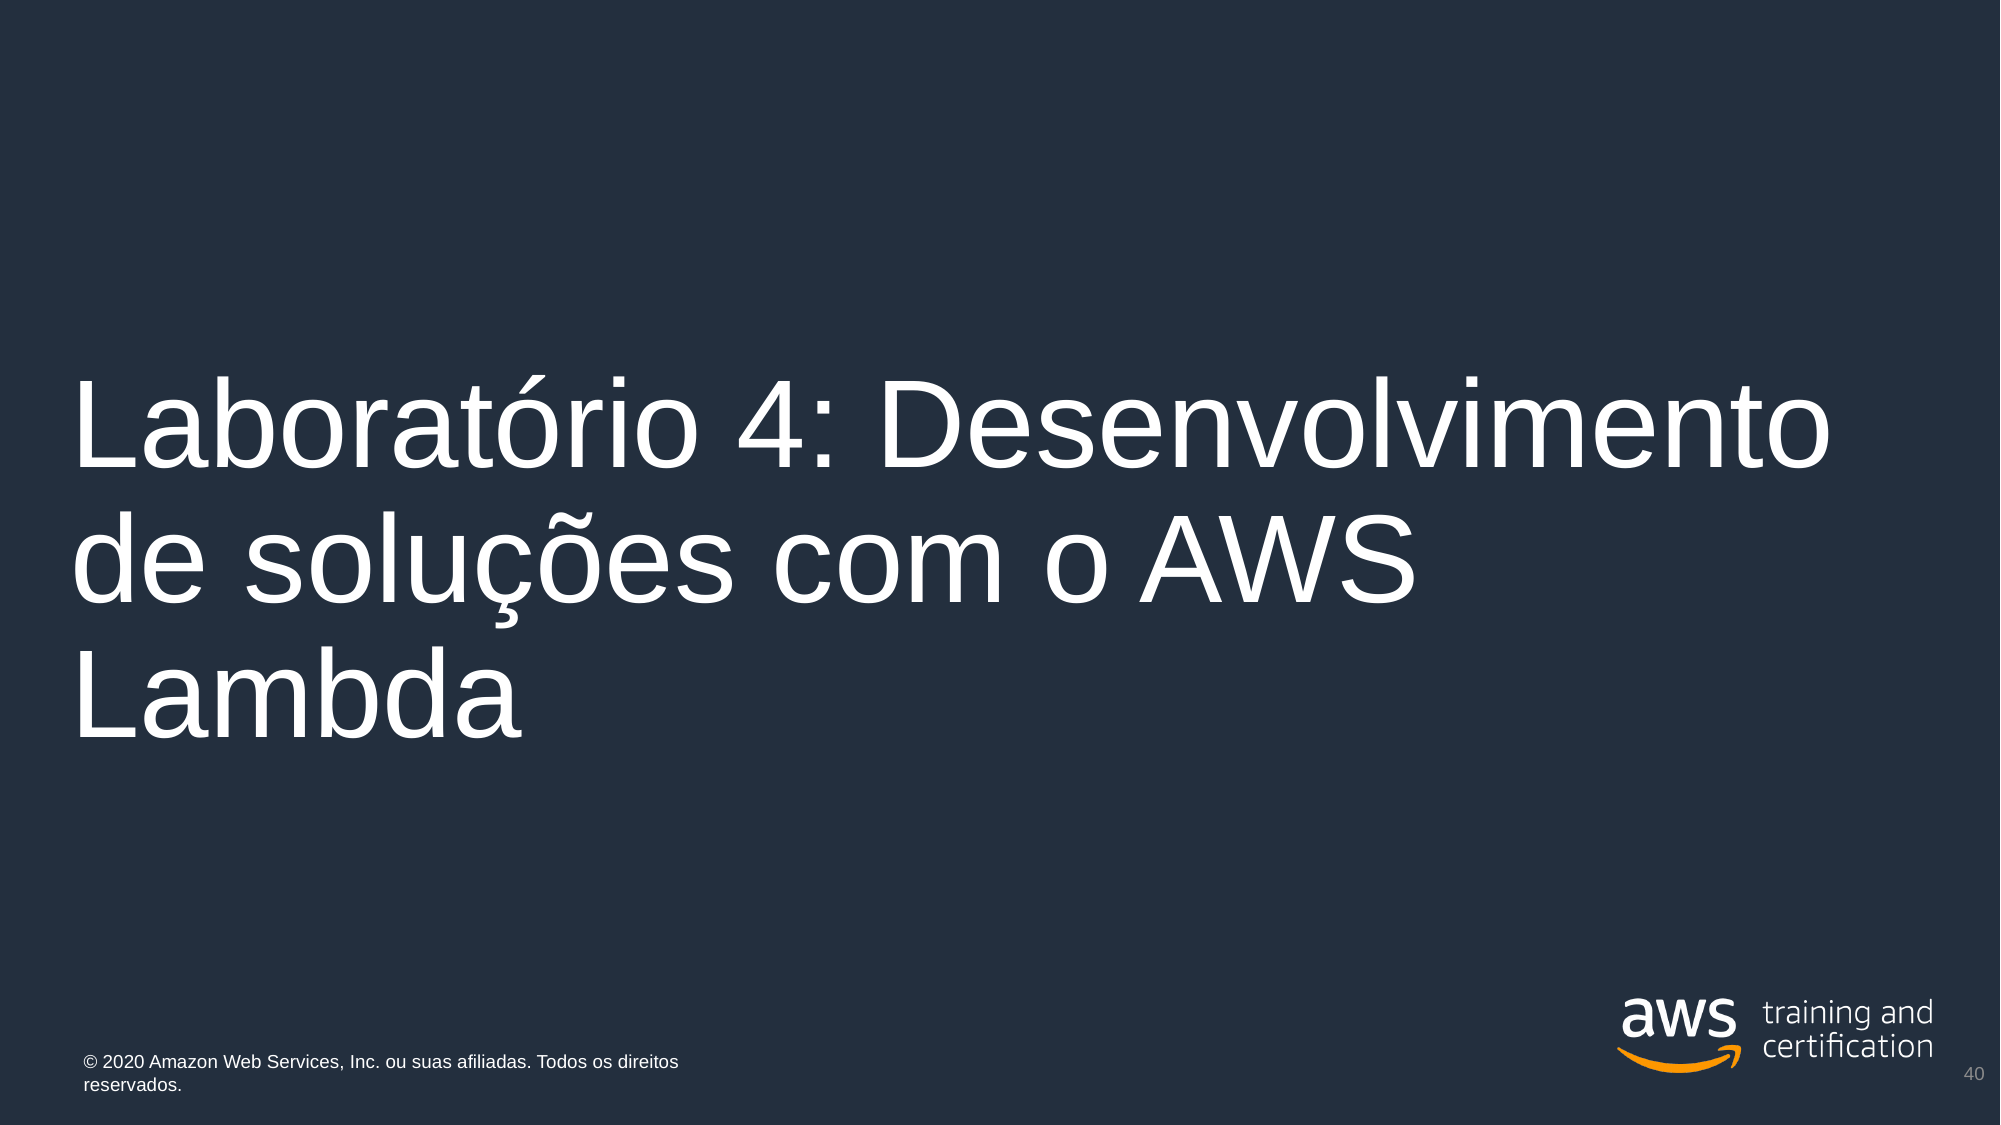

# Laboratório 4: Desenvolvimento de soluções com o AWS Lambda
© 2020 Amazon Web Services, Inc. ou suas afiliadas. Todos os direitos reservados.
40